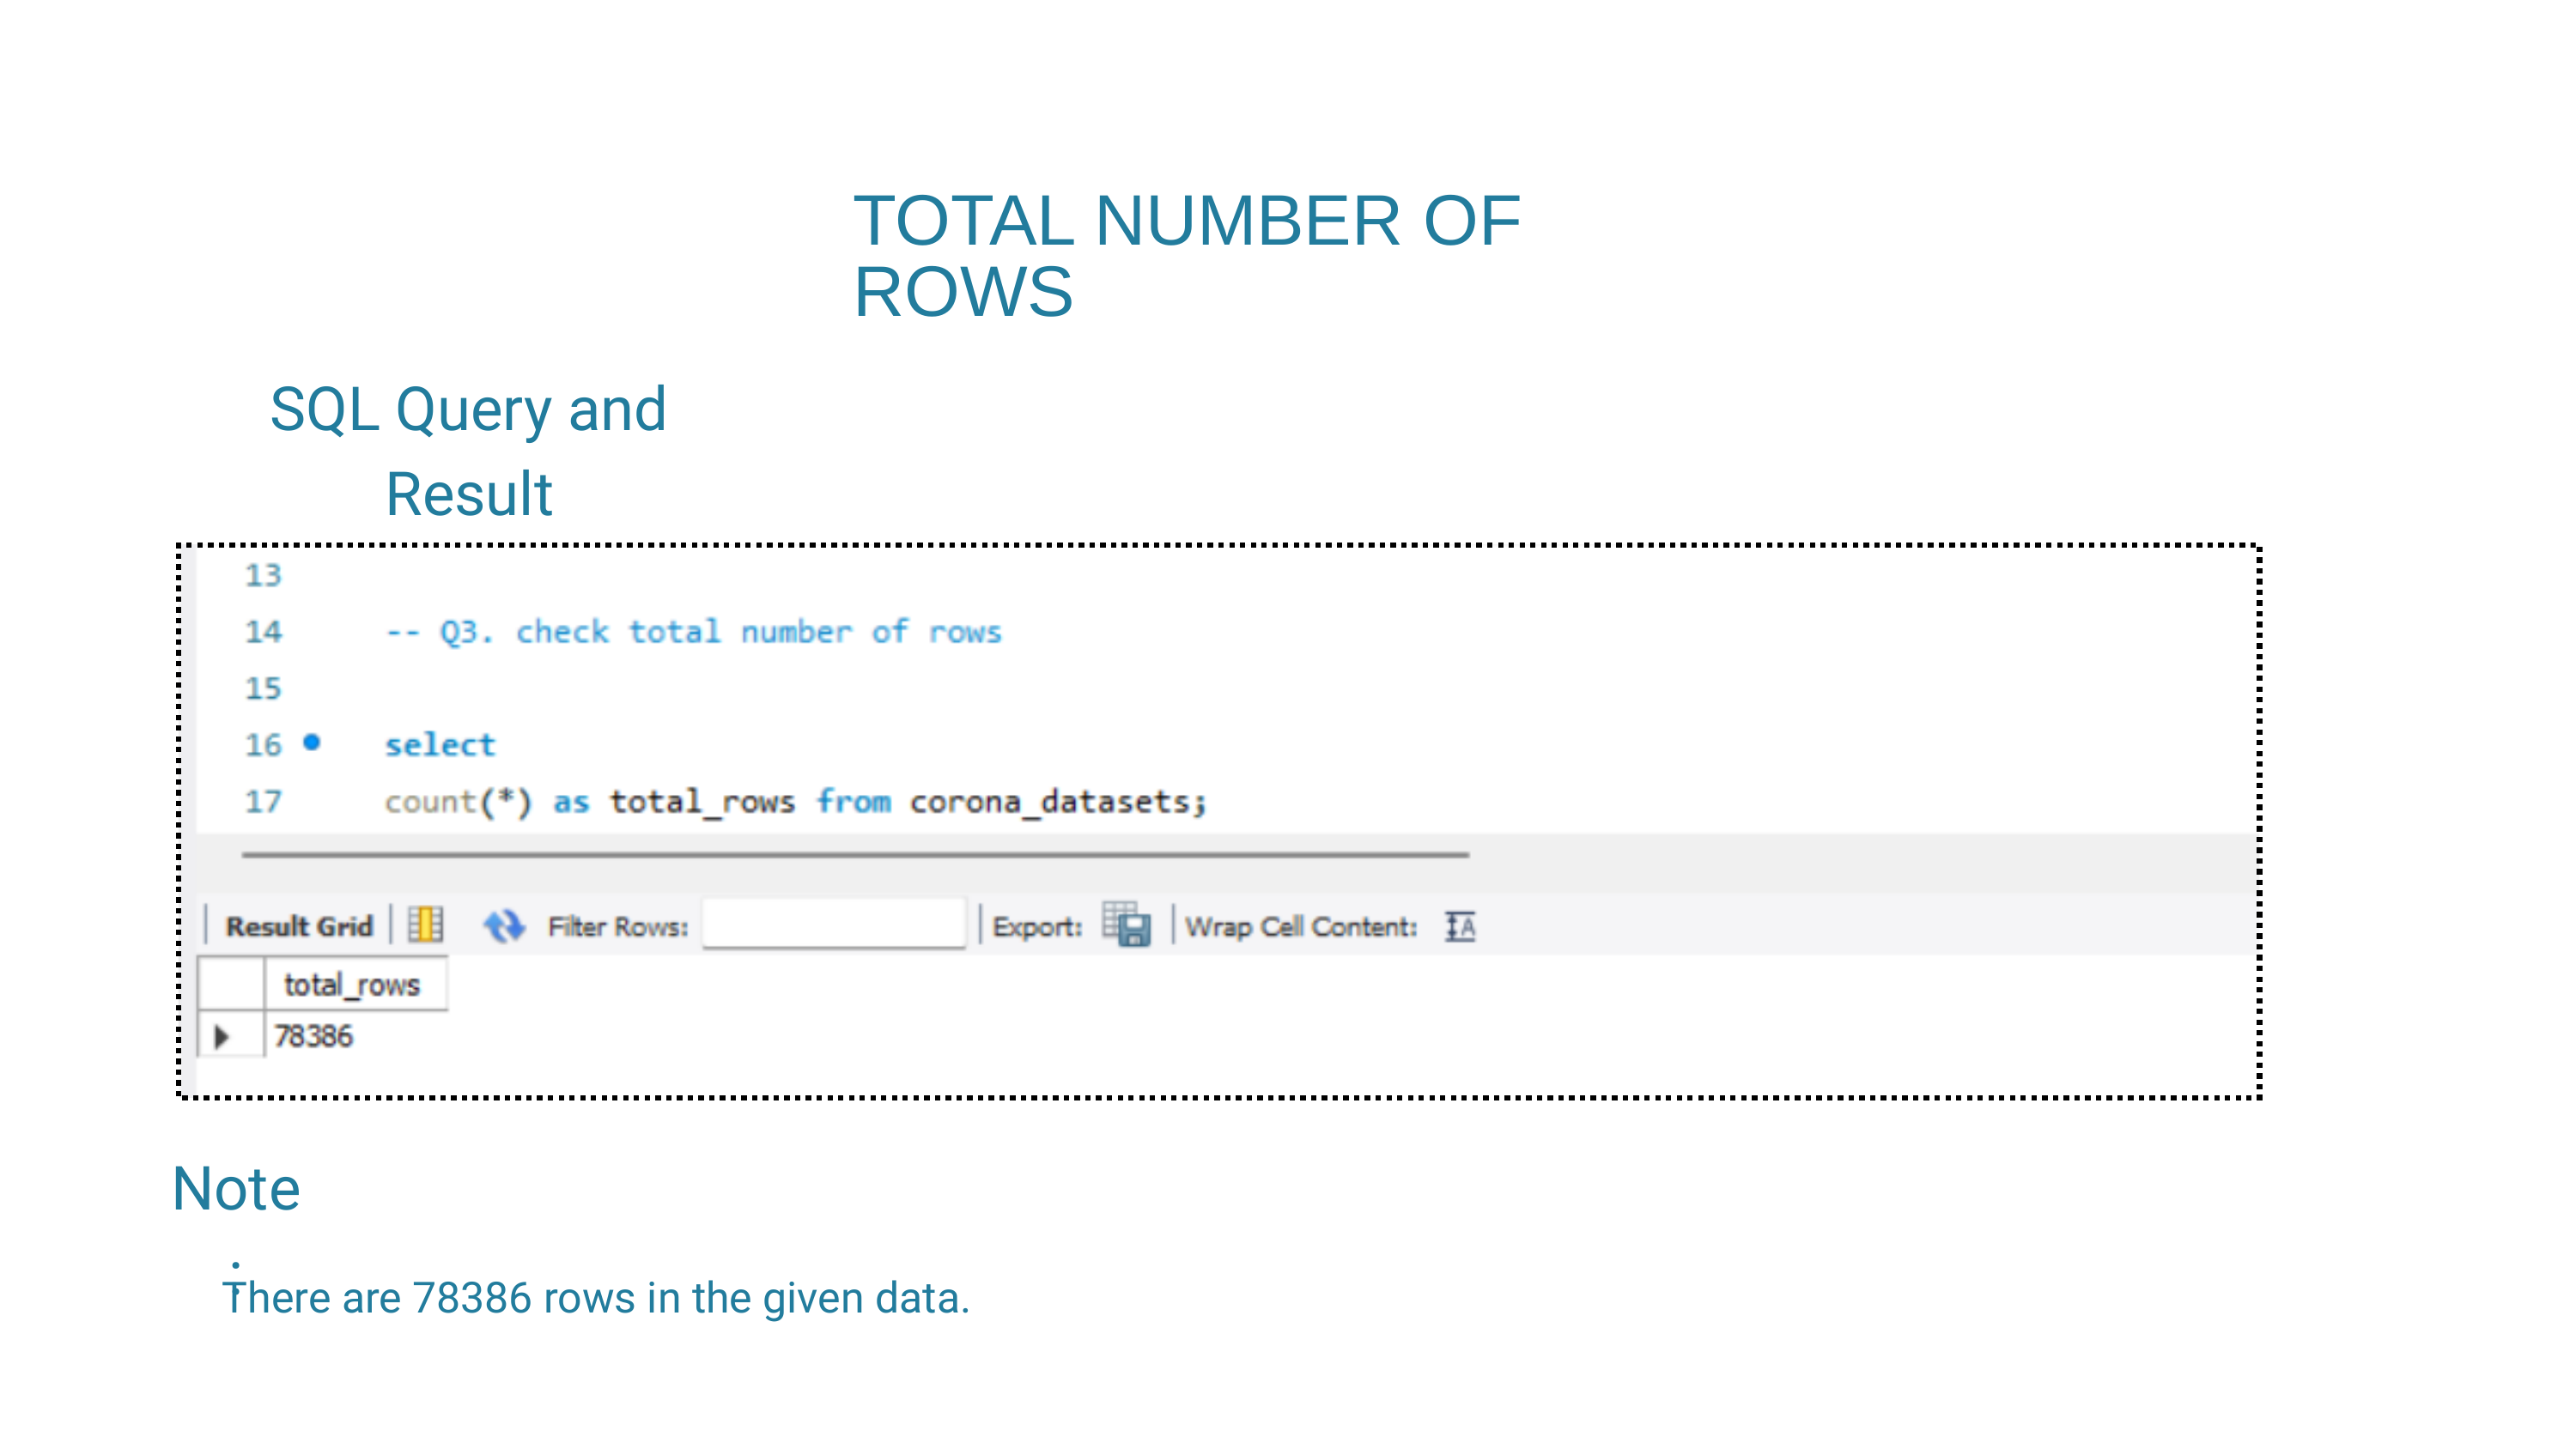

TOTAL NUMBER OF ROWS
SQL Query and Result

Note:
There are 78386 rows in the given data.